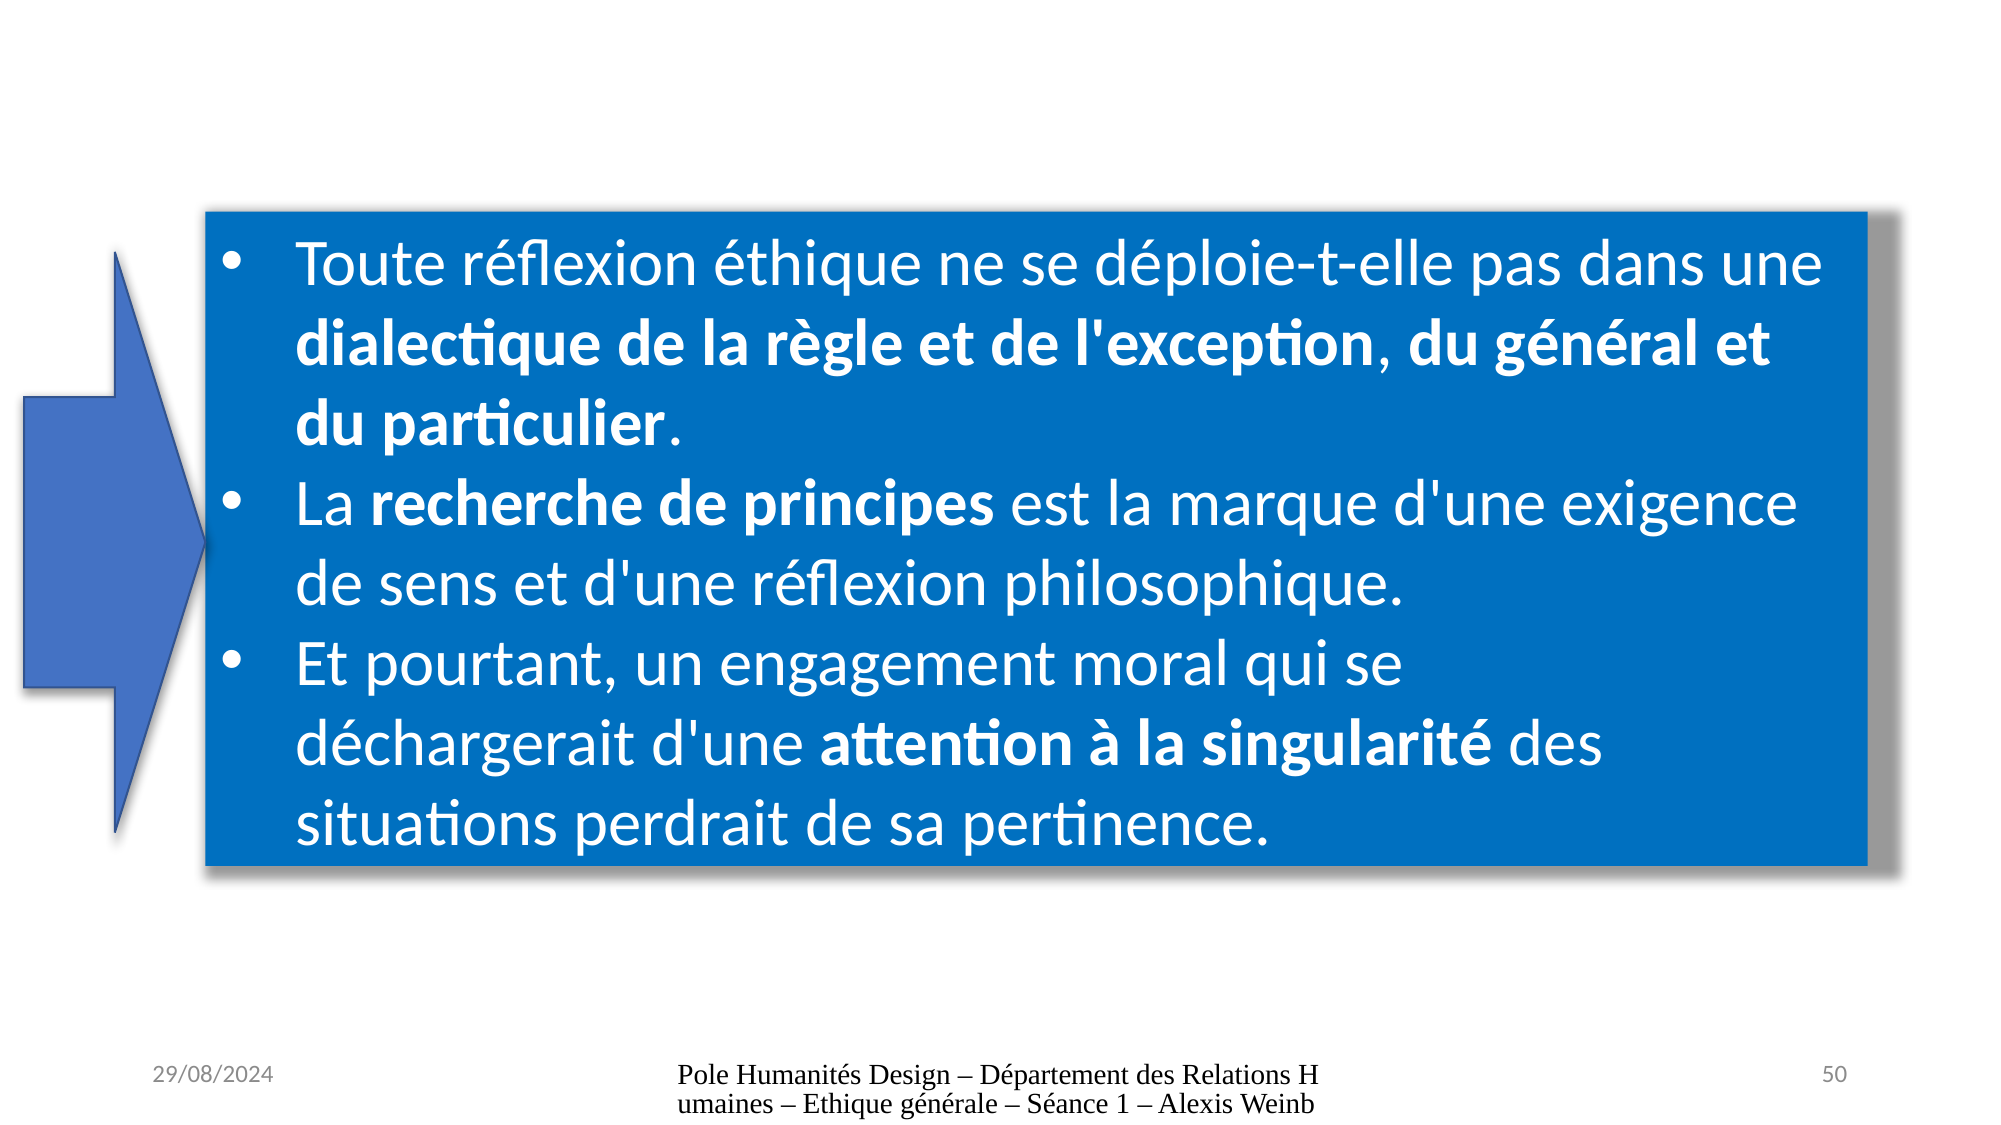

Toute réflexion éthique ne se déploie-t-elle pas dans une dialectique de la règle et de l'exception, du général et du particulier.
La recherche de principes est la marque d'une exigence de sens et d'une réflexion philosophique.
Et pourtant, un engagement moral qui se déchargerait d'une attention à la singularité des situations perdrait de sa pertinence.

29/08/2024
Pole Humanités Design – Département des Relations Humaines – Ethique générale – Séance 1 – Alexis Weinberg
50